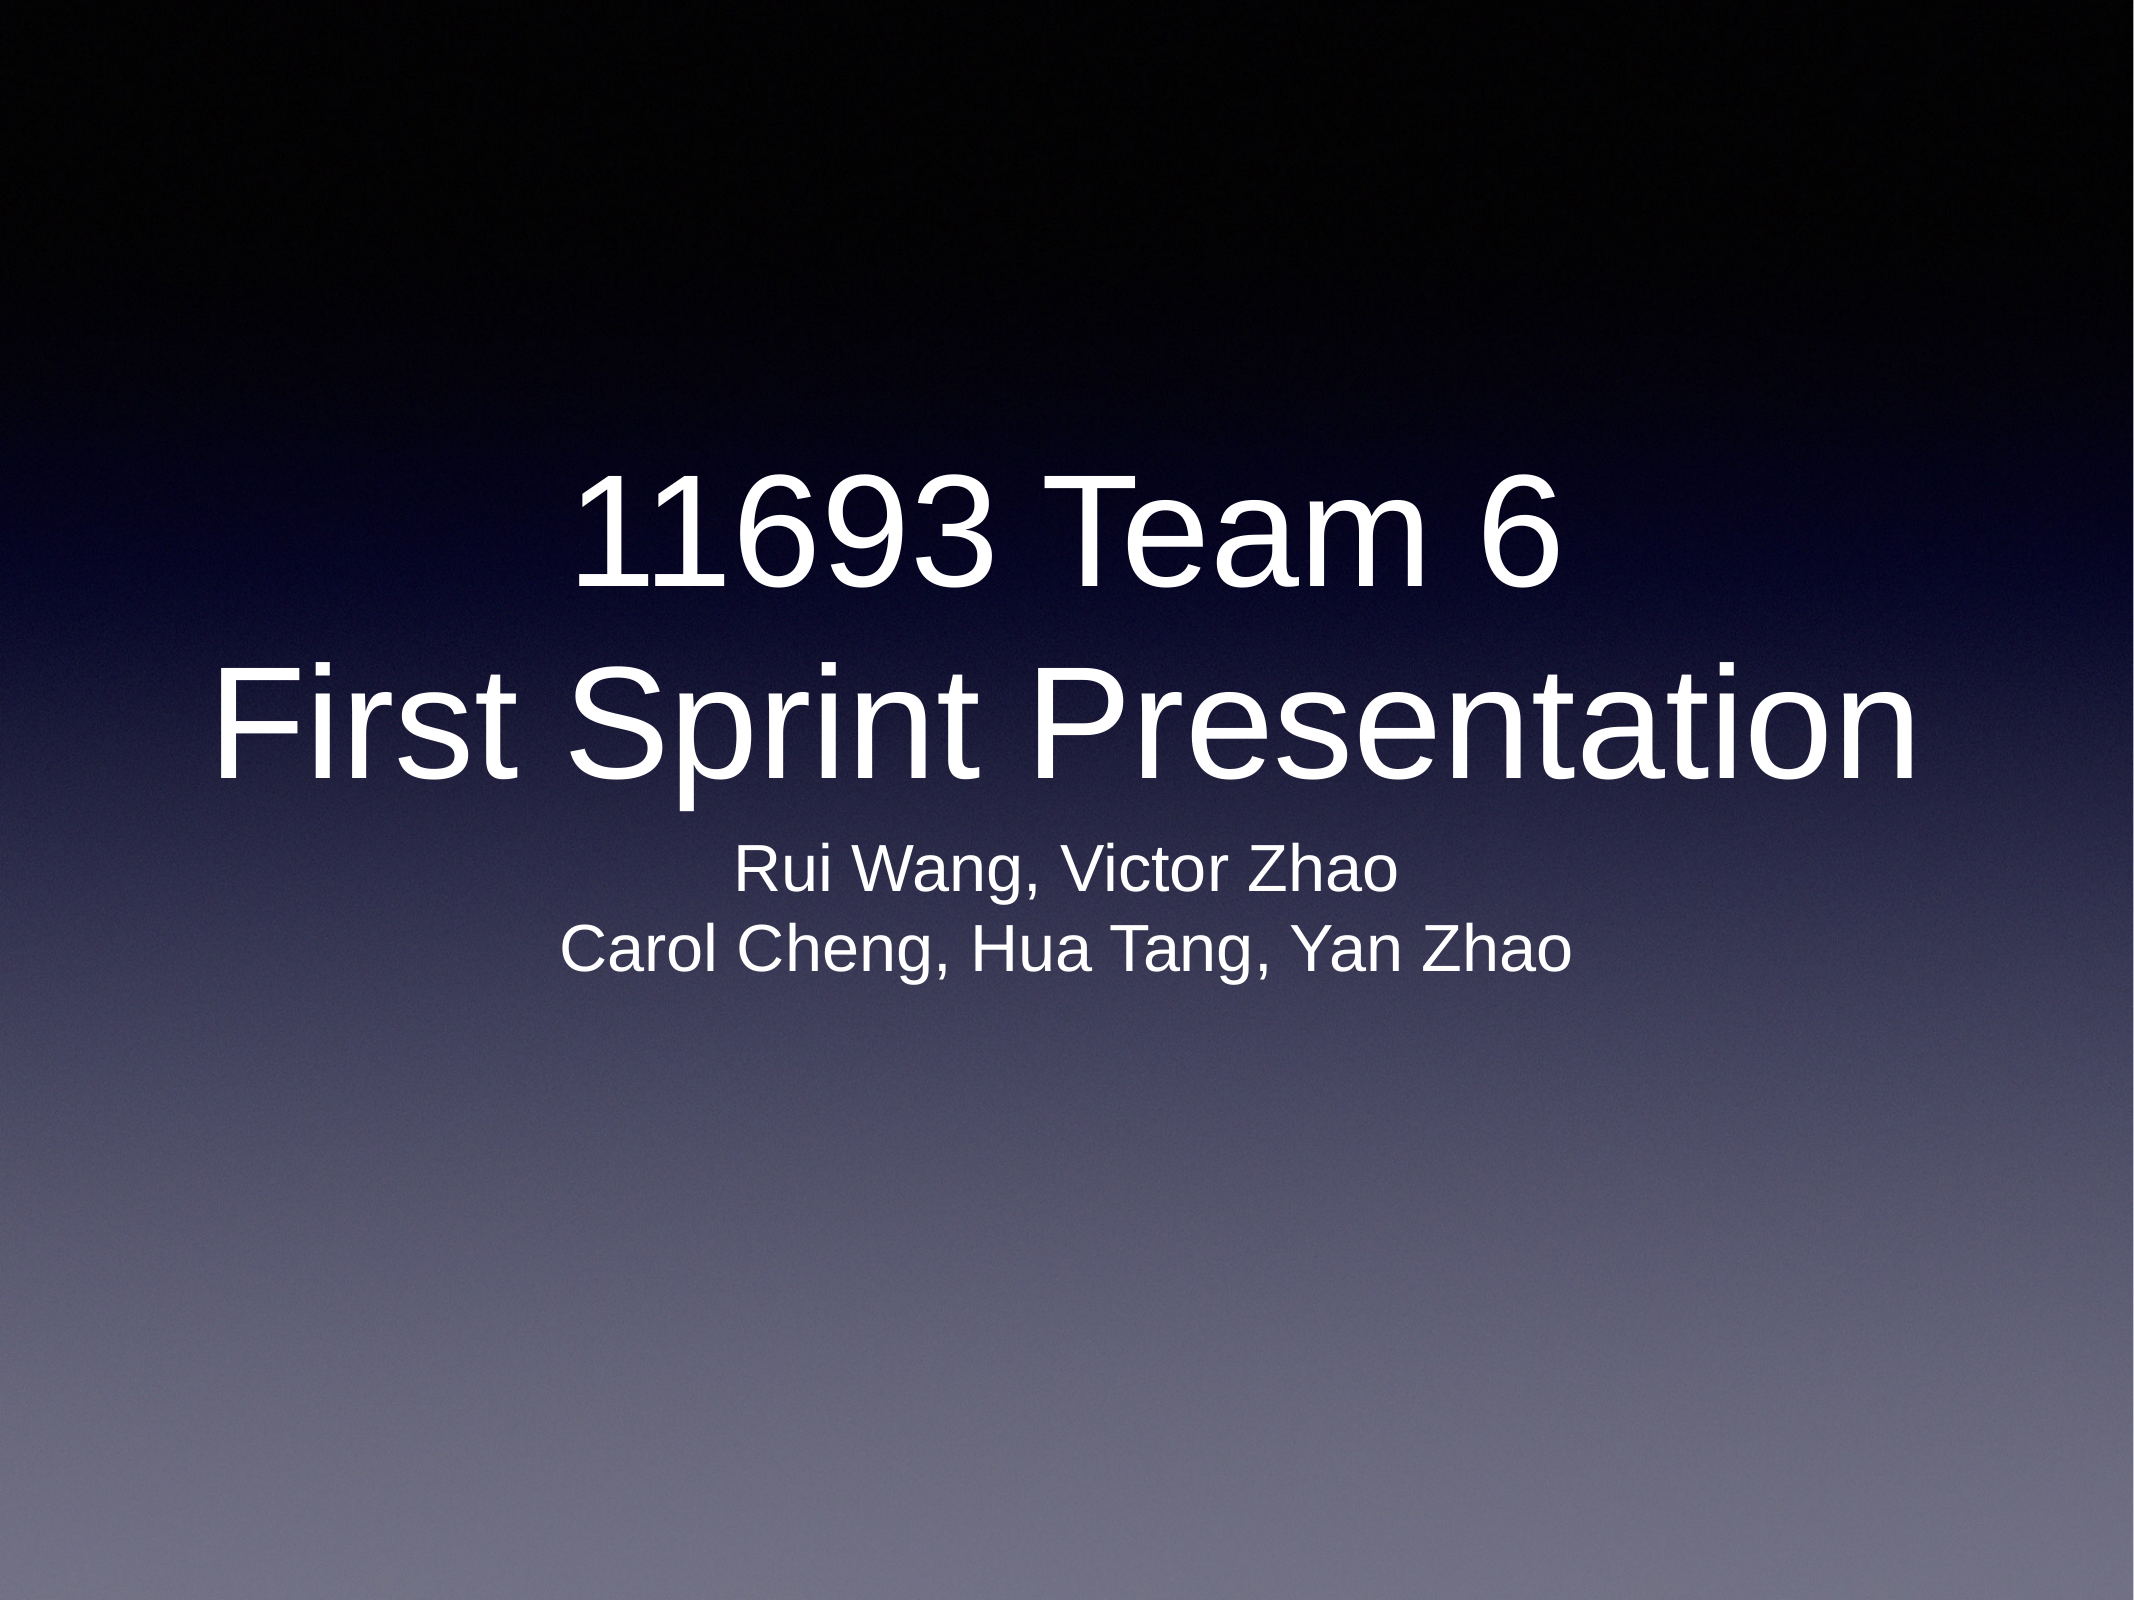

# 11693 Team 6
First Sprint Presentation
Rui Wang, Victor Zhao
Carol Cheng, Hua Tang, Yan Zhao